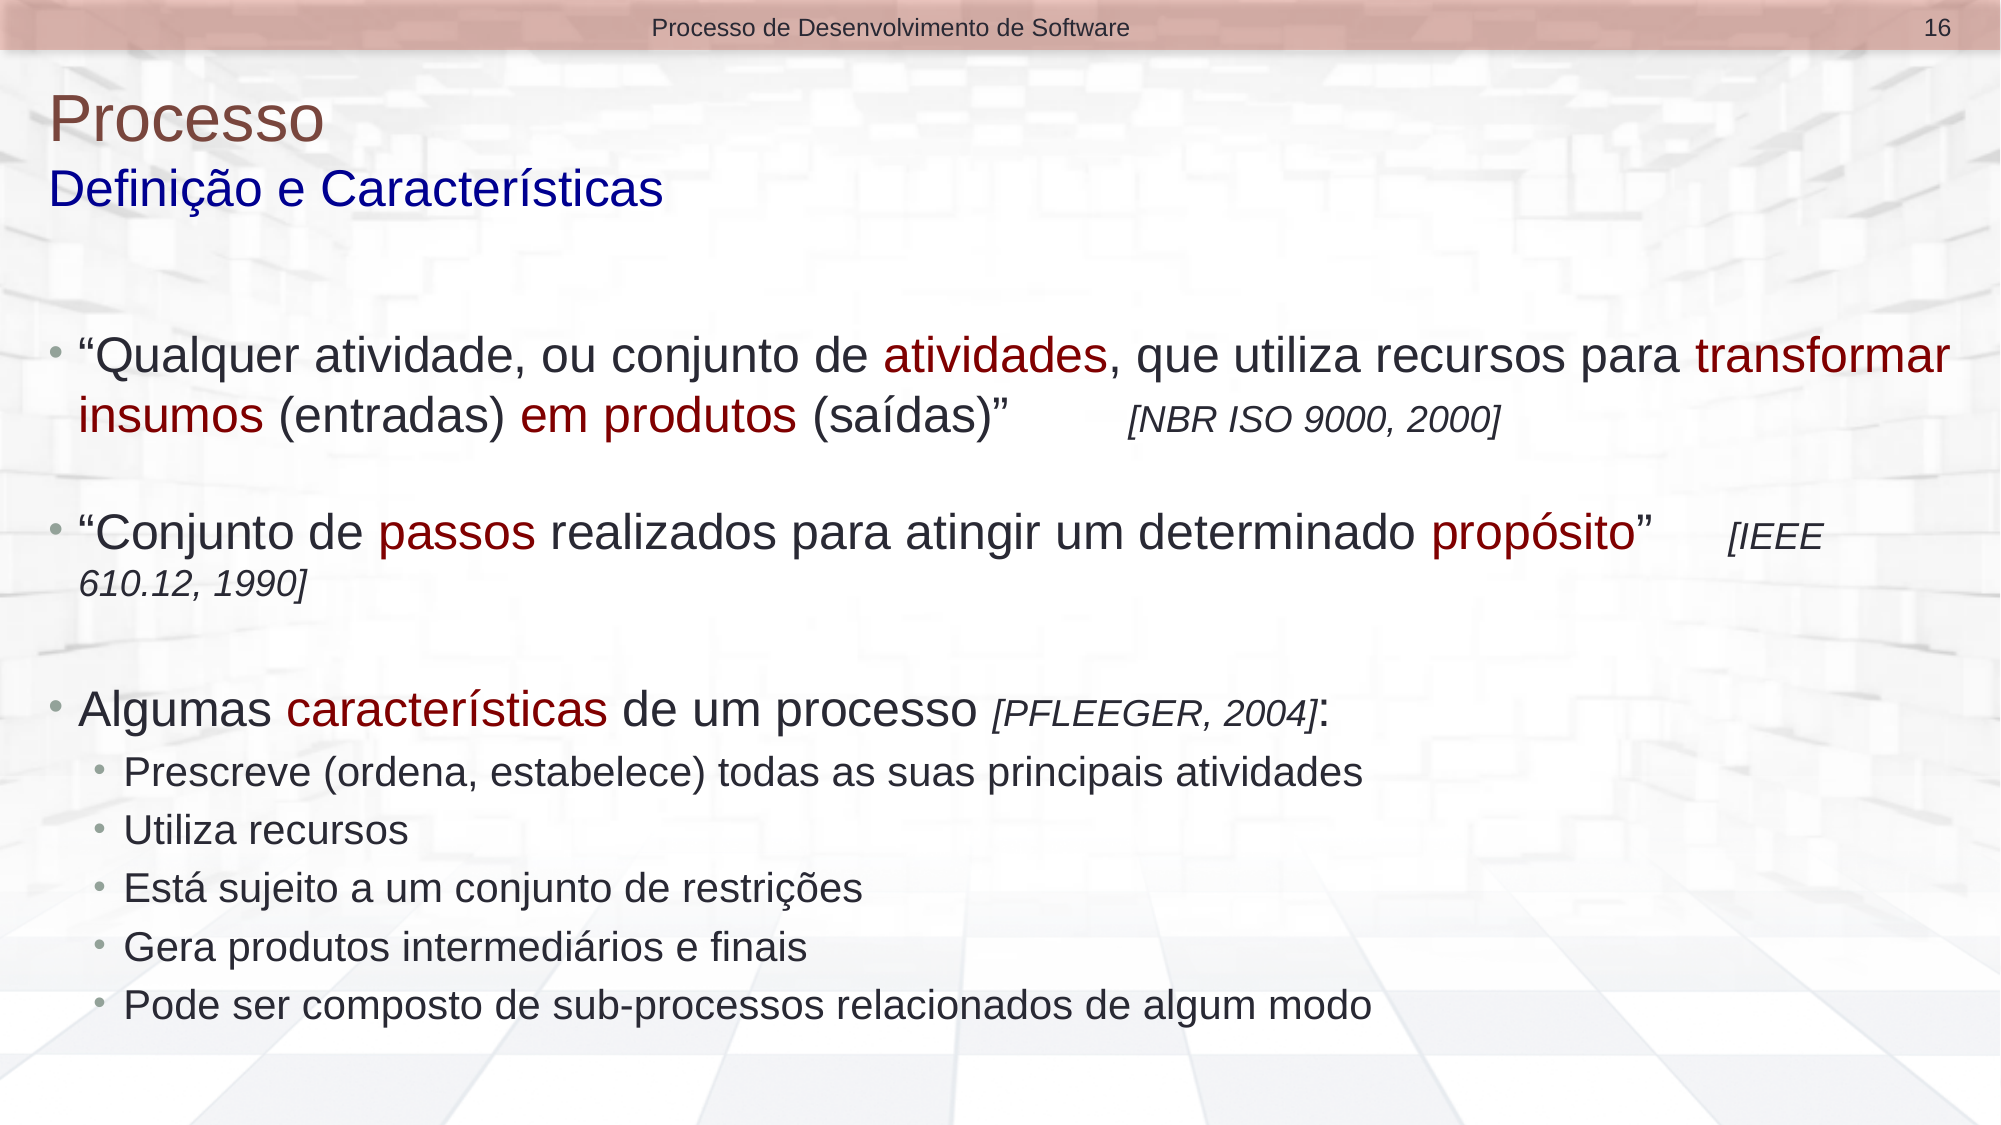

16
Processo de Desenvolvimento de Software
# Processo Definição e Características
“Qualquer atividade, ou conjunto de atividades, que utiliza recursos para transformar insumos (entradas) em produtos (saídas)”	[NBR ISO 9000, 2000]

“Conjunto de passos realizados para atingir um determinado propósito”	[IEEE 610.12, 1990]

Algumas características de um processo [PFLEEGER, 2004]:
Prescreve (ordena, estabelece) todas as suas principais atividades
Utiliza recursos
Está sujeito a um conjunto de restrições
Gera produtos intermediários e finais
Pode ser composto de sub-processos relacionados de algum modo